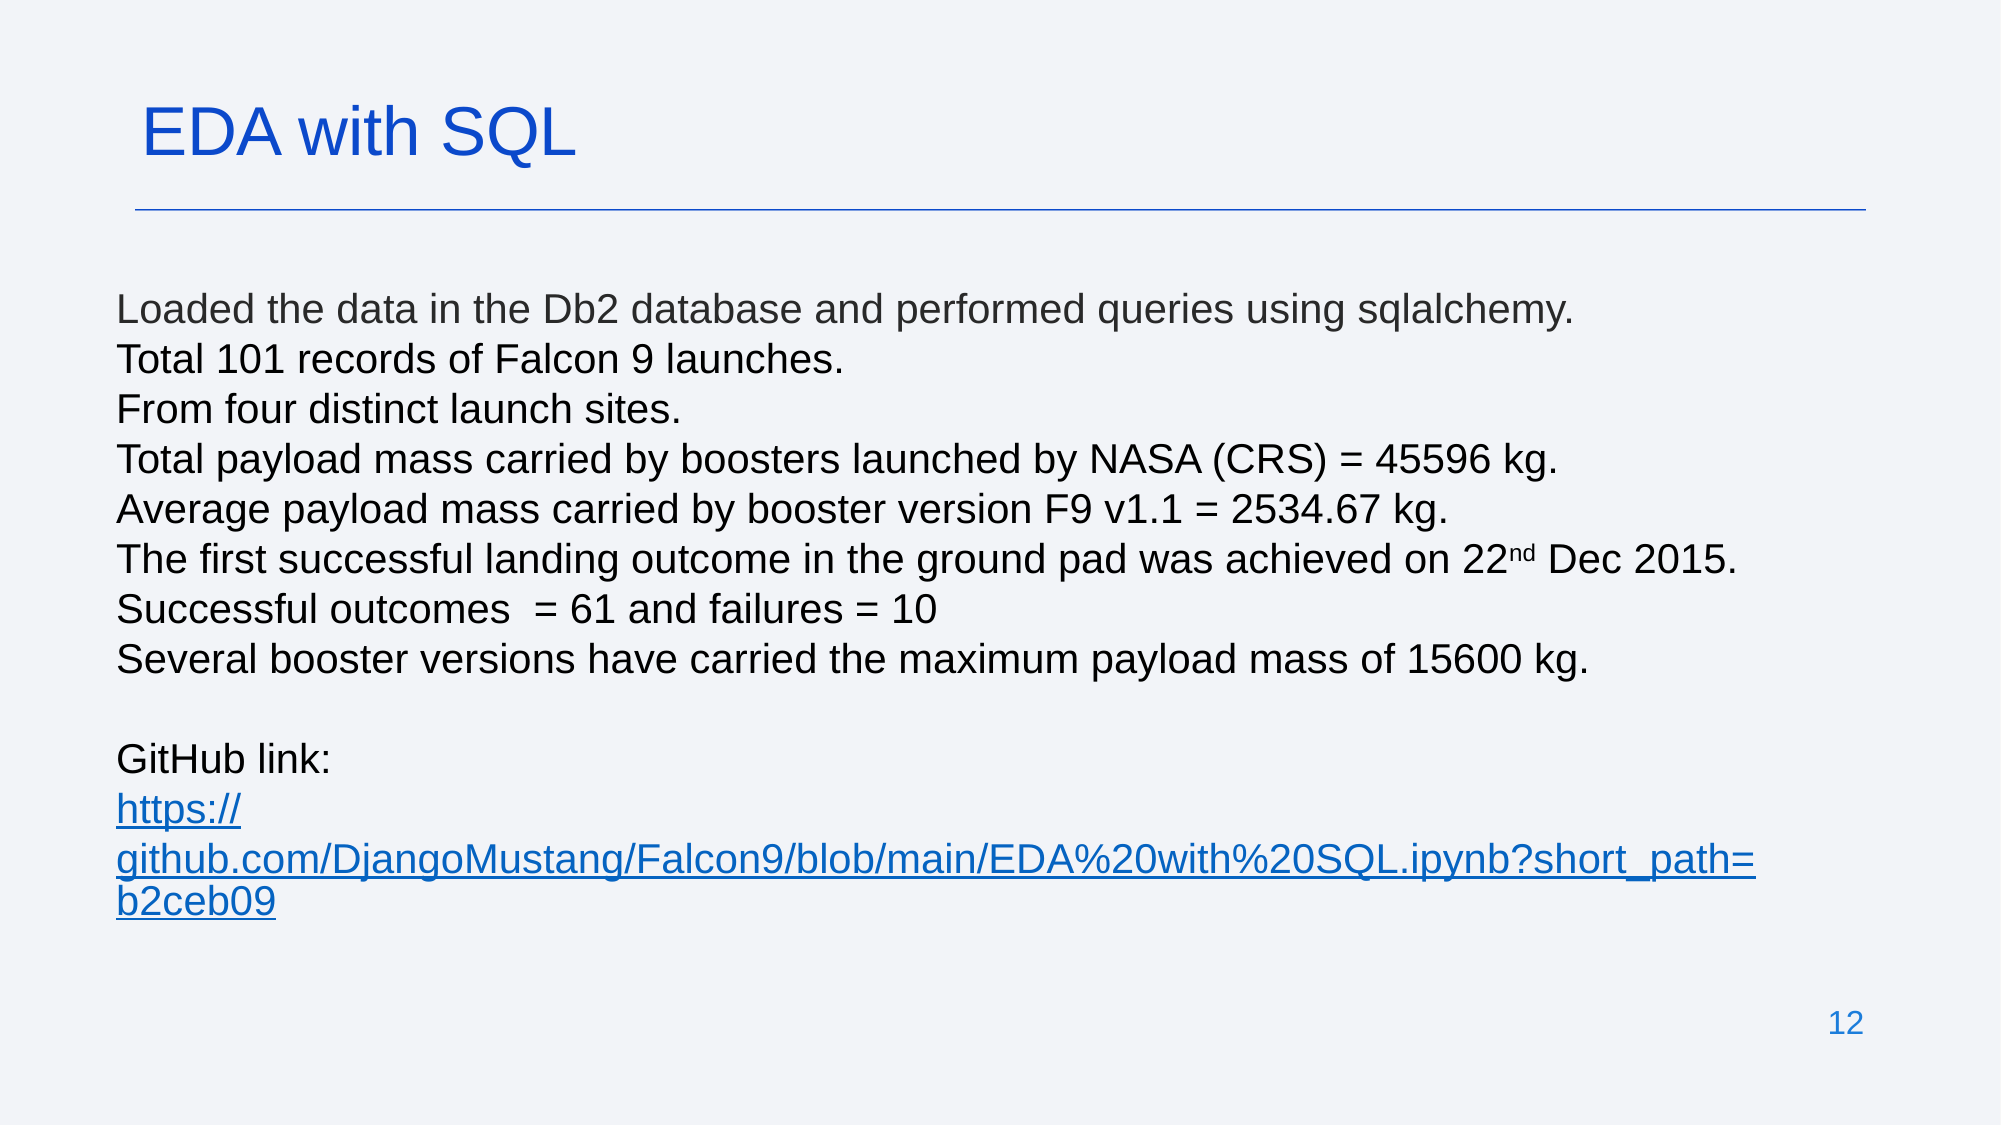

EDA with SQL
Loaded the data in the Db2 database and performed queries using sqlalchemy.
Total 101 records of Falcon 9 launches.
From four distinct launch sites.
Total payload mass carried by boosters launched by NASA (CRS) = 45596 kg.
Average payload mass carried by booster version F9 v1.1 = 2534.67 kg.
The first successful landing outcome in the ground pad was achieved on 22nd Dec 2015.
Successful outcomes  = 61 and failures = 10
Several booster versions have carried the maximum payload mass of 15600 kg.

GitHub link:
https://github.com/DjangoMustang/Falcon9/blob/main/EDA%20with%20SQL.ipynb?short_path=b2ceb09

12